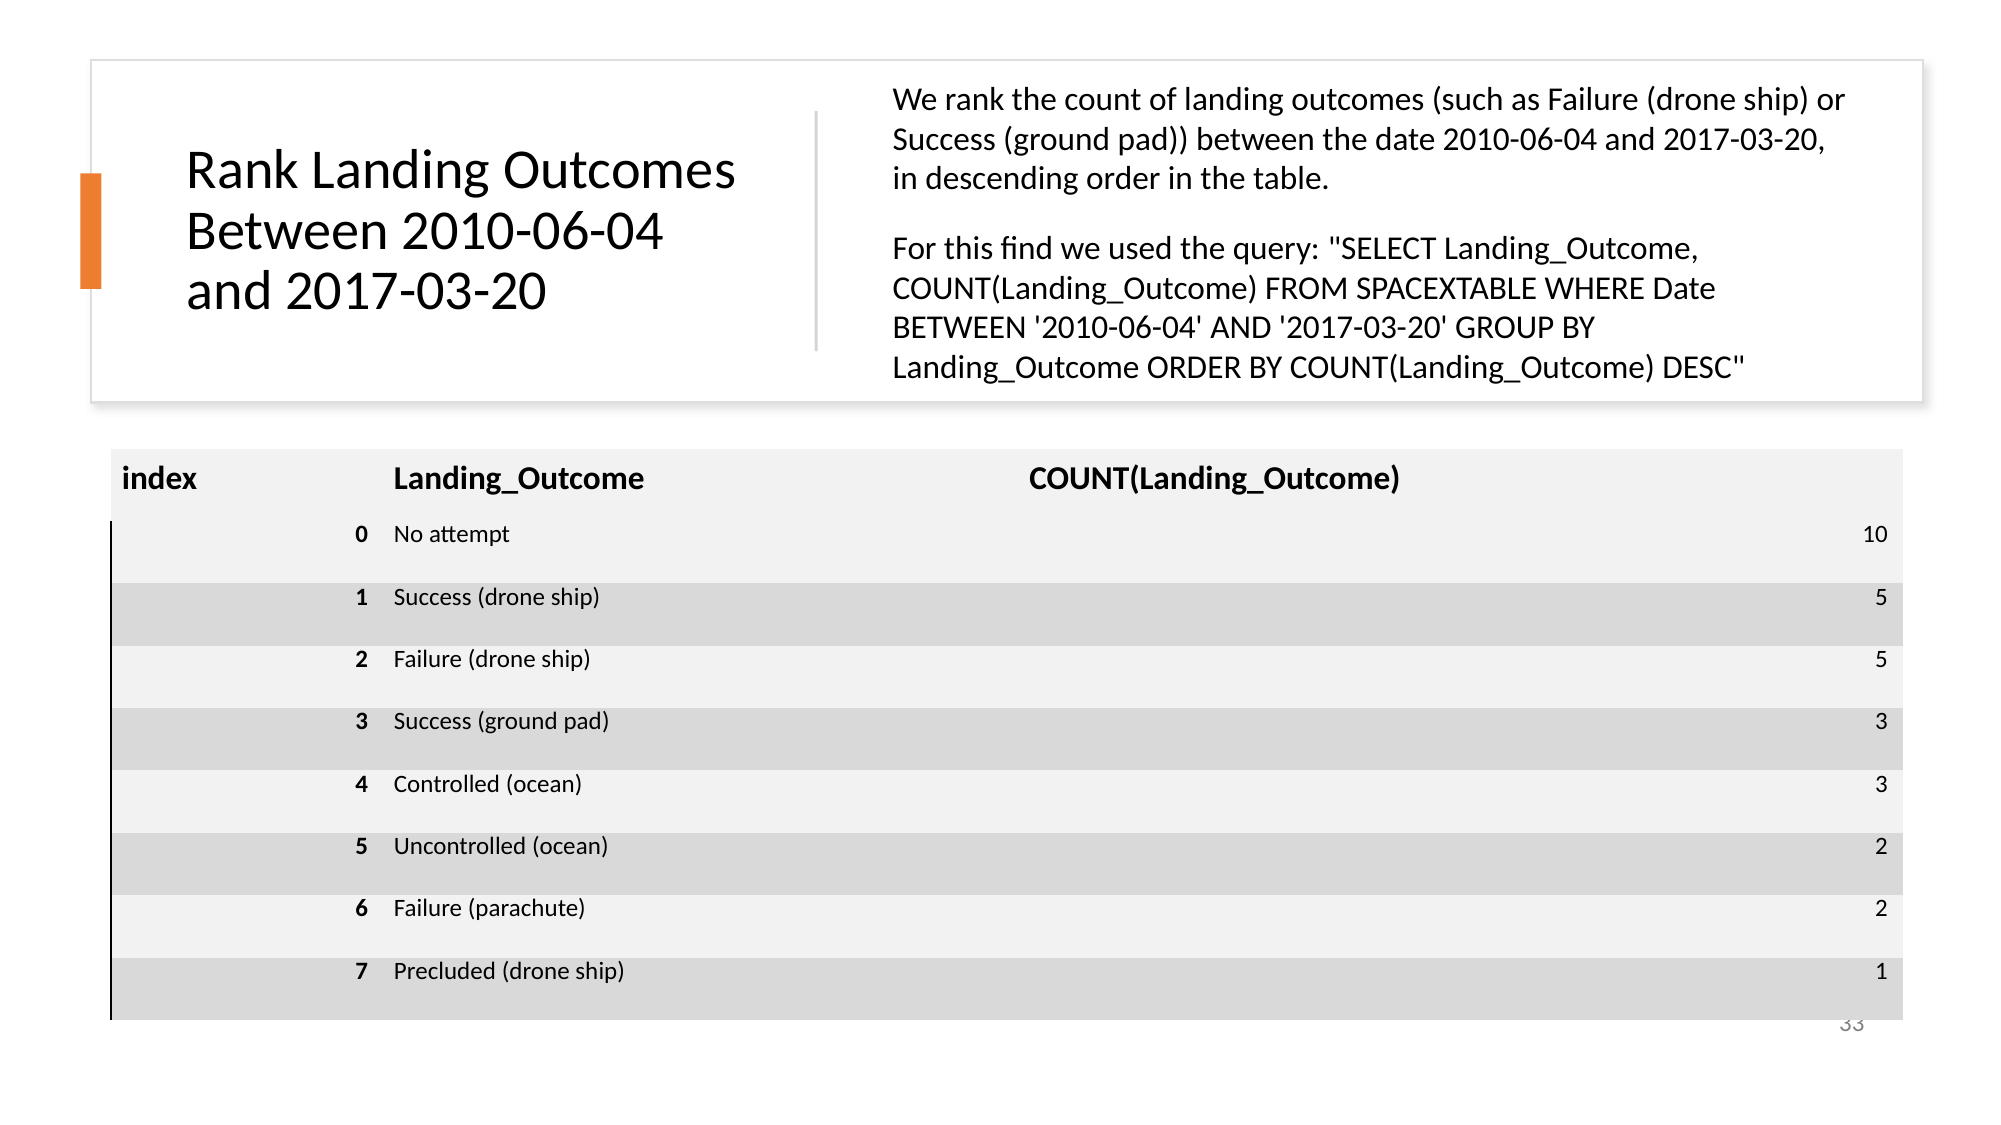

Rank Landing Outcomes Between 2010-06-04 and 2017-03-20
We rank the count of landing outcomes (such as Failure (drone ship) or Success (ground pad)) between the date 2010-06-04 and 2017-03-20, in descending order in the table.
For this find we used the query: "SELECT Landing_Outcome, COUNT(Landing_Outcome) FROM SPACEXTABLE WHERE Date BETWEEN '2010-06-04' AND '2017-03-20' GROUP BY Landing_Outcome ORDER BY COUNT(Landing_Outcome) DESC"

| index | Landing\_Outcome | COUNT(Landing\_Outcome) |
| --- | --- | --- |
| 0 | No attempt | 10 |
| 1 | Success (drone ship) | 5 |
| 2 | Failure (drone ship) | 5 |
| 3 | Success (ground pad) | 3 |
| 4 | Controlled (ocean) | 3 |
| 5 | Uncontrolled (ocean) | 2 |
| 6 | Failure (parachute) | 2 |
| 7 | Precluded (drone ship) | 1 |
33